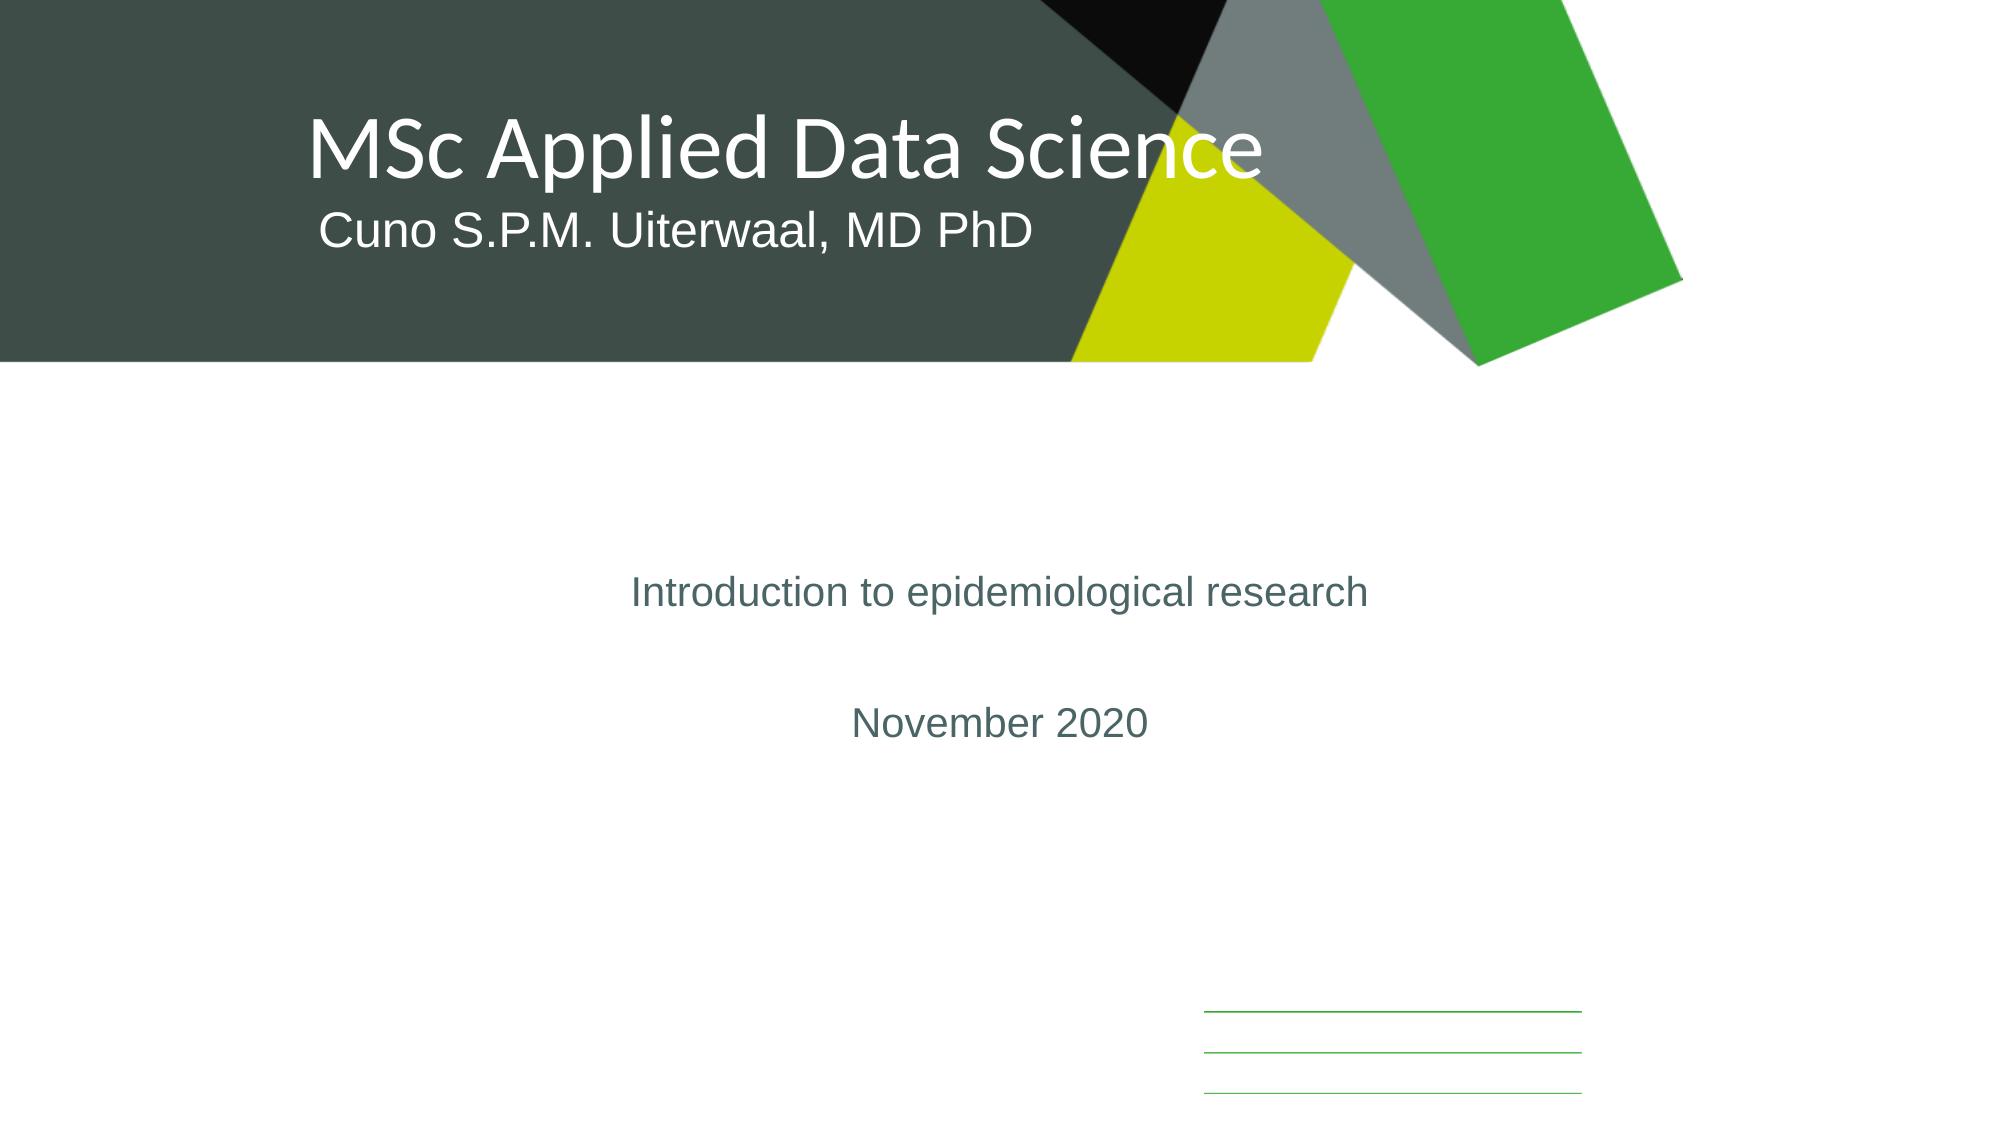

# MSc Applied Data Science
Cuno S.P.M. Uiterwaal, MD PhD

Introduction to epidemiological research

November 2020